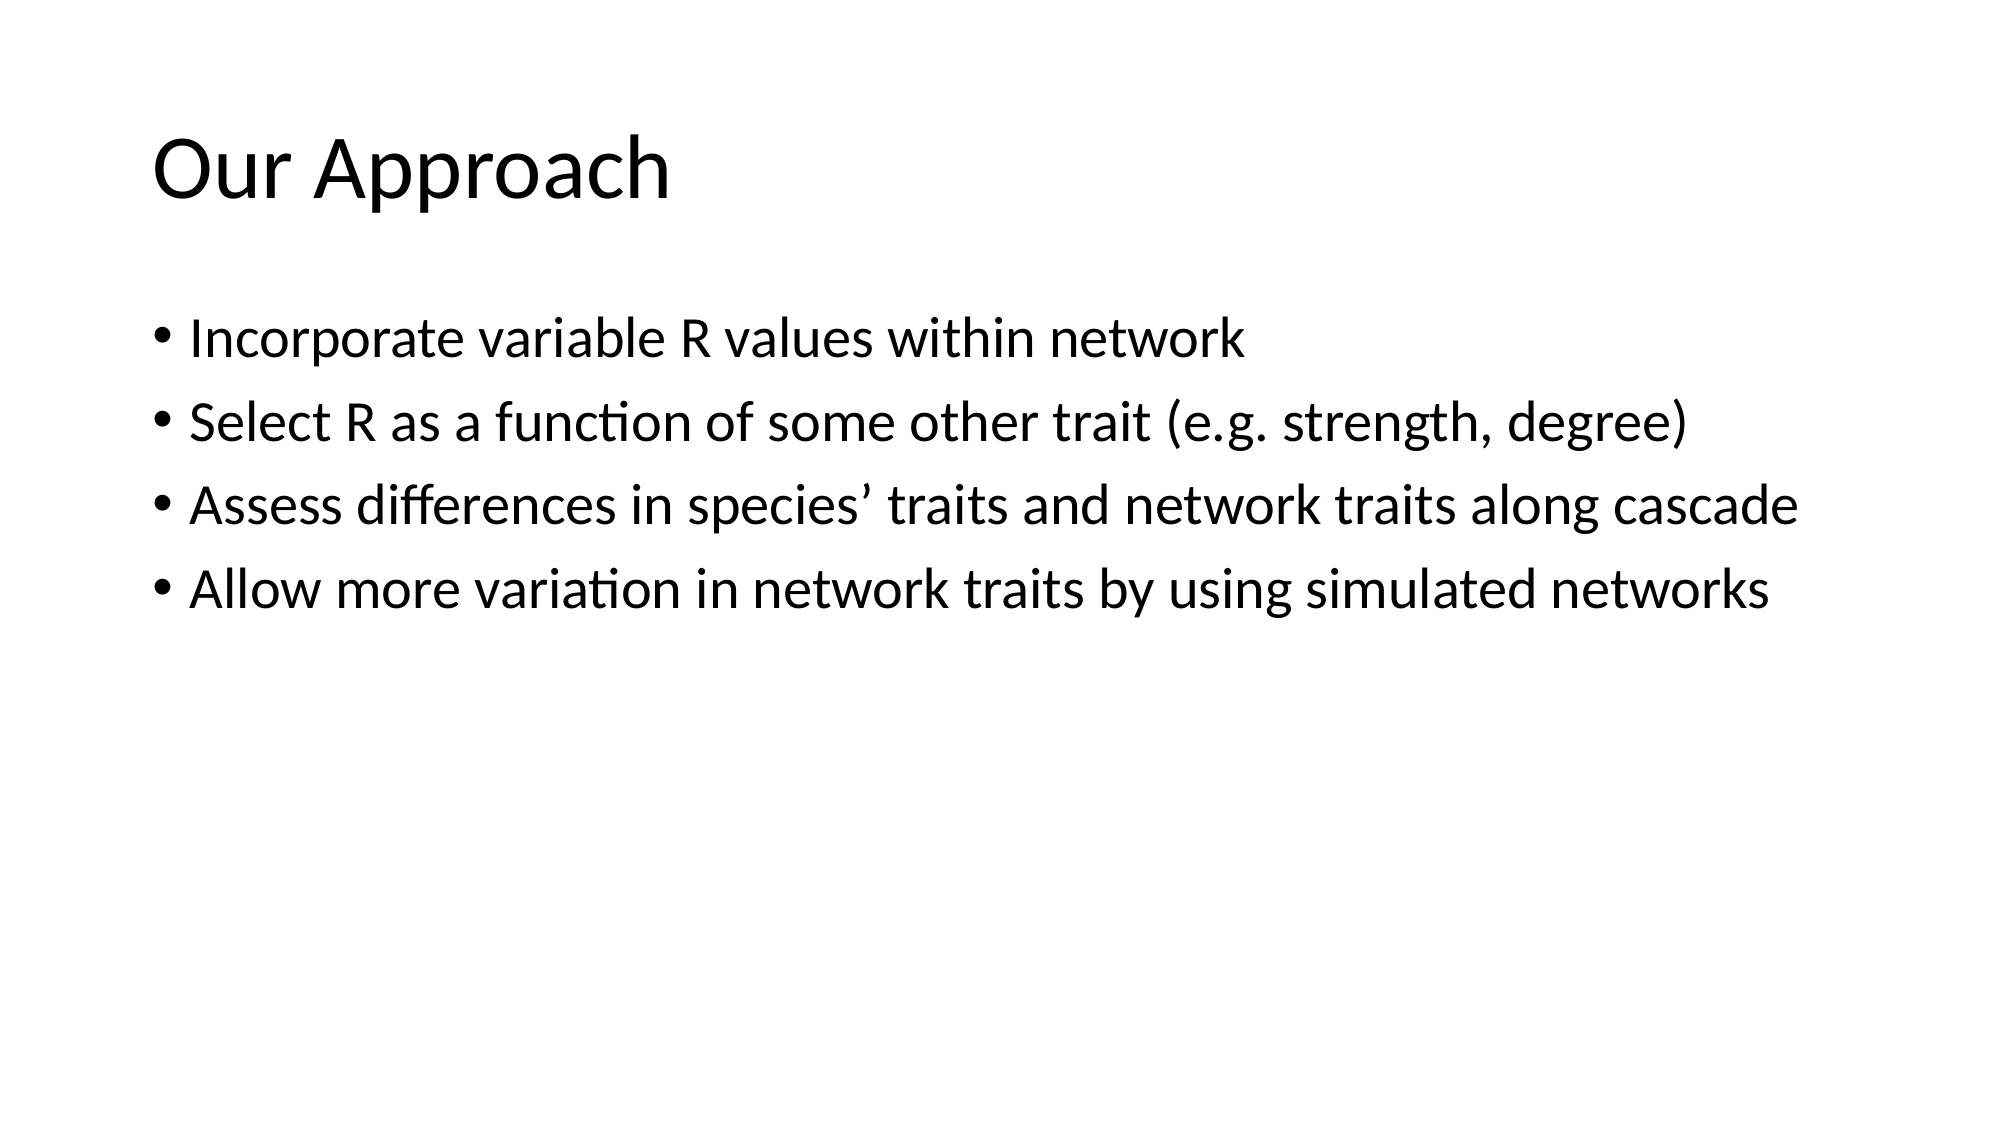

# Our Approach
Incorporate variable R values within network
Select R as a function of some other trait (e.g. strength, degree)
Assess differences in species’ traits and network traits along cascade
Allow more variation in network traits by using simulated networks